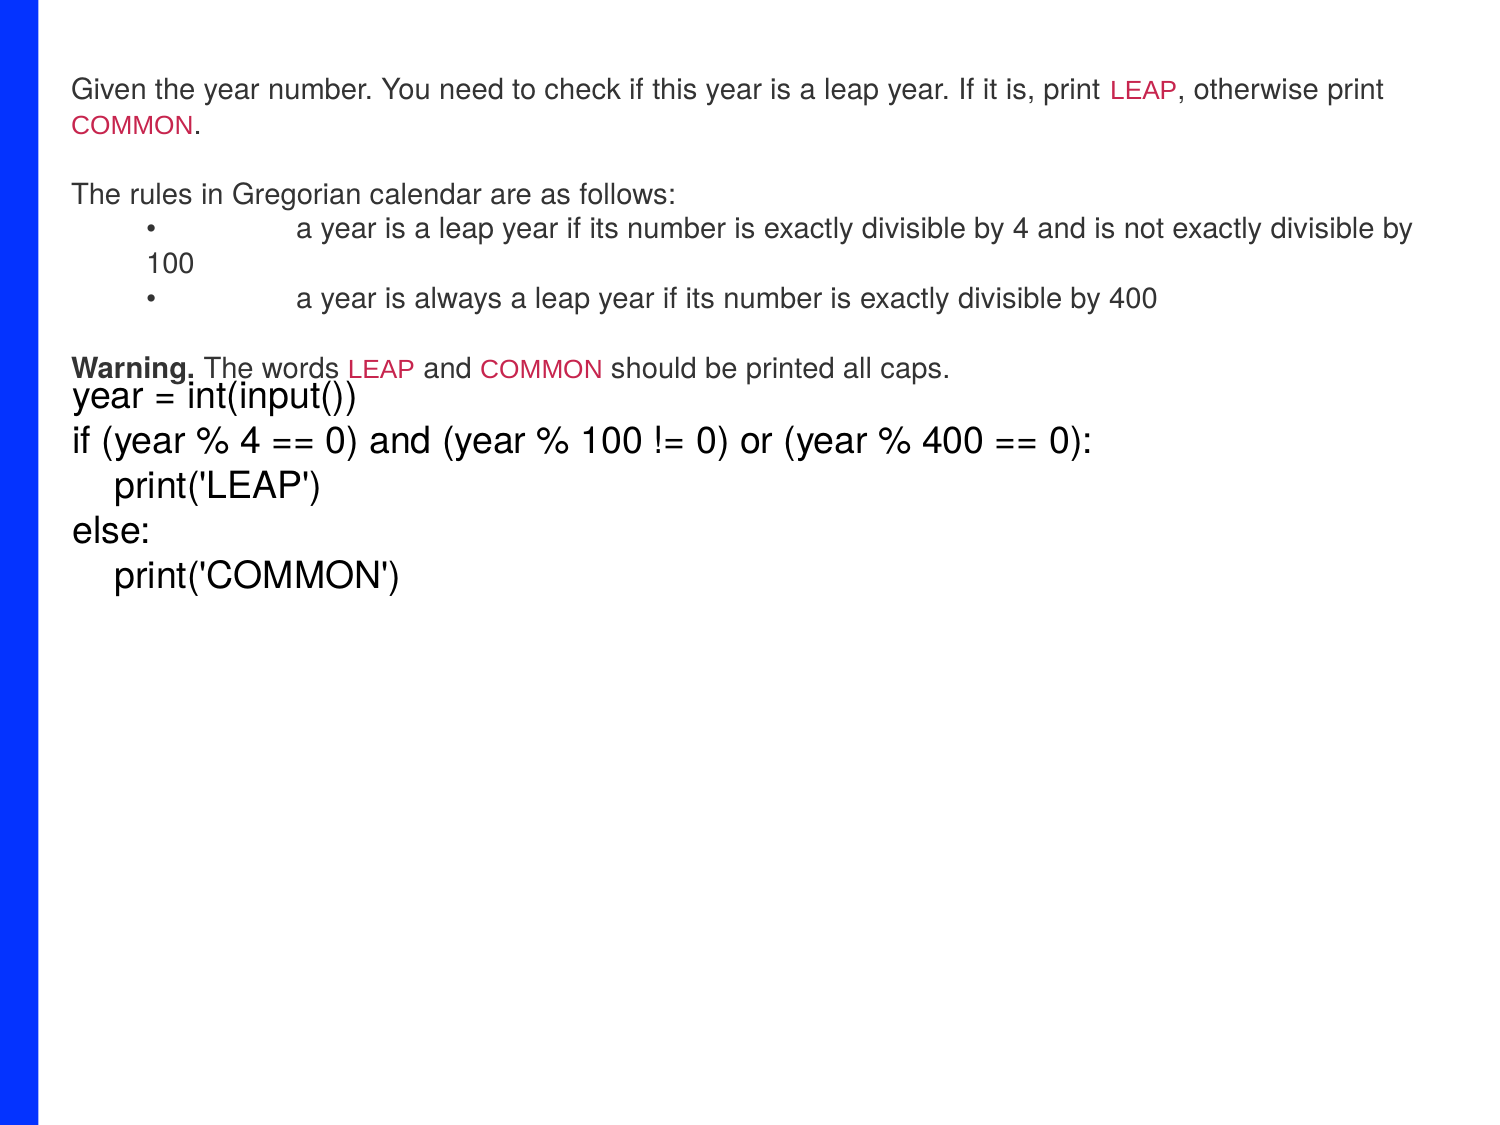

Given the year number. You need to check if this year is a leap year. If it is, print LEAP, otherwise print COMMON.

The rules in Gregorian calendar are as follows:
	•	a year is a leap year if its number is exactly divisible by 4 and is not exactly divisible by 100
	•	a year is always a leap year if its number is exactly divisible by 400

Warning. The words LEAP and COMMON should be printed all caps.
year = int(input())
if (year % 4 == 0) and (year % 100 != 0) or (year % 400 == 0):
    print('LEAP')
else:
    print('COMMON')